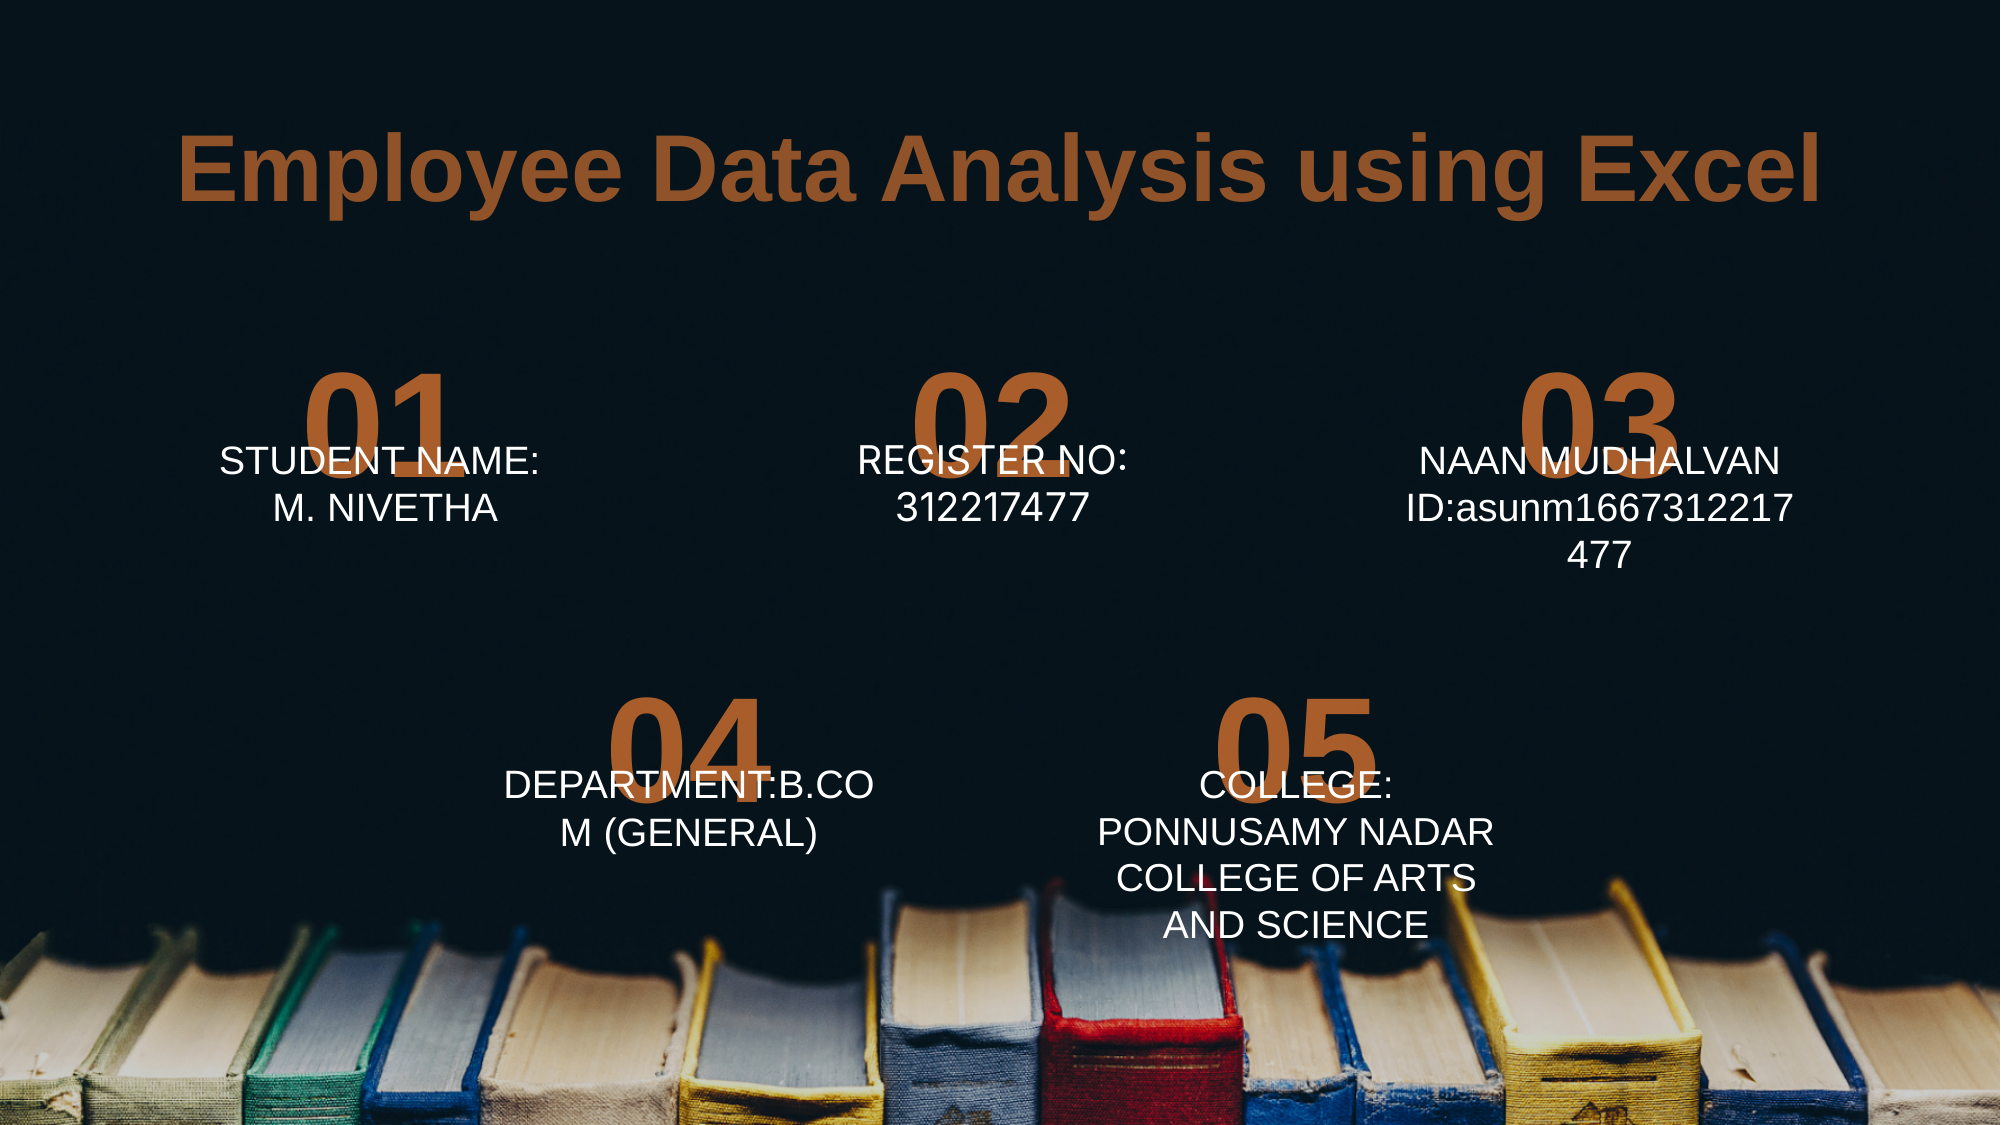

# Employee Data Analysis using Excel
01
02
03
STUDENT NAME:
M. NIVETHA
REGISTER NO: 312217477
NAAN MUDHALVAN ID:asunm1667312217477
04
05
DEPARTMENT:B.COM (GENERAL)
COLLEGE: PONNUSAMY NADAR COLLEGE OF ARTS AND SCIENCE